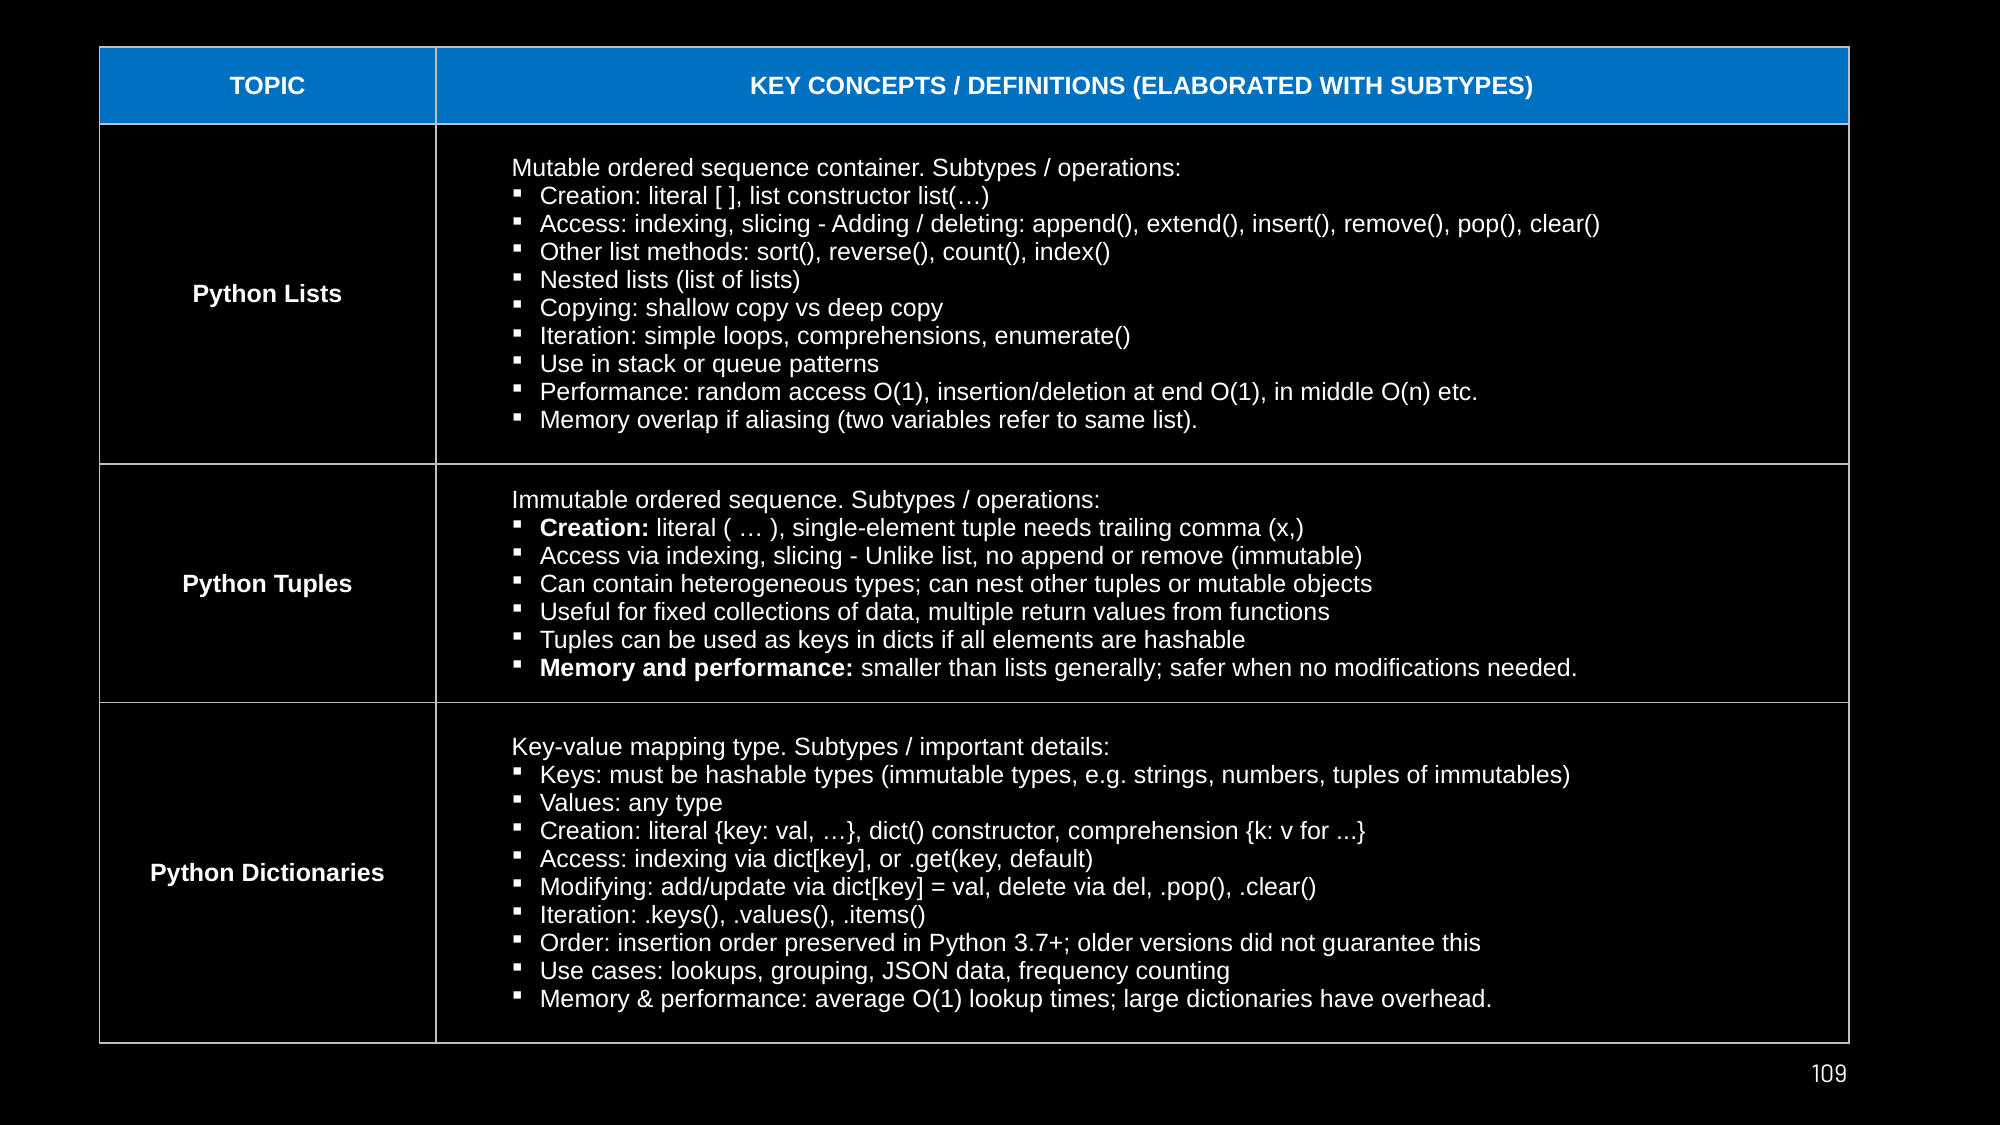

| TOPIC | KEY CONCEPTS / DEFINITIONS (ELABORATED WITH SUBTYPES) |
| --- | --- |
| Python Lists | Mutable ordered sequence container. Subtypes / operations: Creation: literal [ ], list constructor list(…) Access: indexing, slicing - Adding / deleting: append(), extend(), insert(), remove(), pop(), clear() Other list methods: sort(), reverse(), count(), index() Nested lists (list of lists) Copying: shallow copy vs deep copy Iteration: simple loops, comprehensions, enumerate() Use in stack or queue patterns Performance: random access O(1), insertion/deletion at end O(1), in middle O(n) etc. Memory overlap if aliasing (two variables refer to same list). |
| Python Tuples | Immutable ordered sequence. Subtypes / operations: Creation: literal ( … ), single-element tuple needs trailing comma (x,) Access via indexing, slicing - Unlike list, no append or remove (immutable) Can contain heterogeneous types; can nest other tuples or mutable objects Useful for fixed collections of data, multiple return values from functions Tuples can be used as keys in dicts if all elements are hashable Memory and performance: smaller than lists generally; safer when no modifications needed. |
| Python Dictionaries | Key-value mapping type. Subtypes / important details: Keys: must be hashable types (immutable types, e.g. strings, numbers, tuples of immutables) Values: any type Creation: literal {key: val, …}, dict() constructor, comprehension {k: v for ...} Access: indexing via dict[key], or .get(key, default) Modifying: add/update via dict[key] = val, delete via del, .pop(), .clear() Iteration: .keys(), .values(), .items() Order: insertion order preserved in Python 3.7+; older versions did not guarantee this Use cases: lookups, grouping, JSON data, frequency counting Memory & performance: average O(1) lookup times; large dictionaries have overhead. |
109